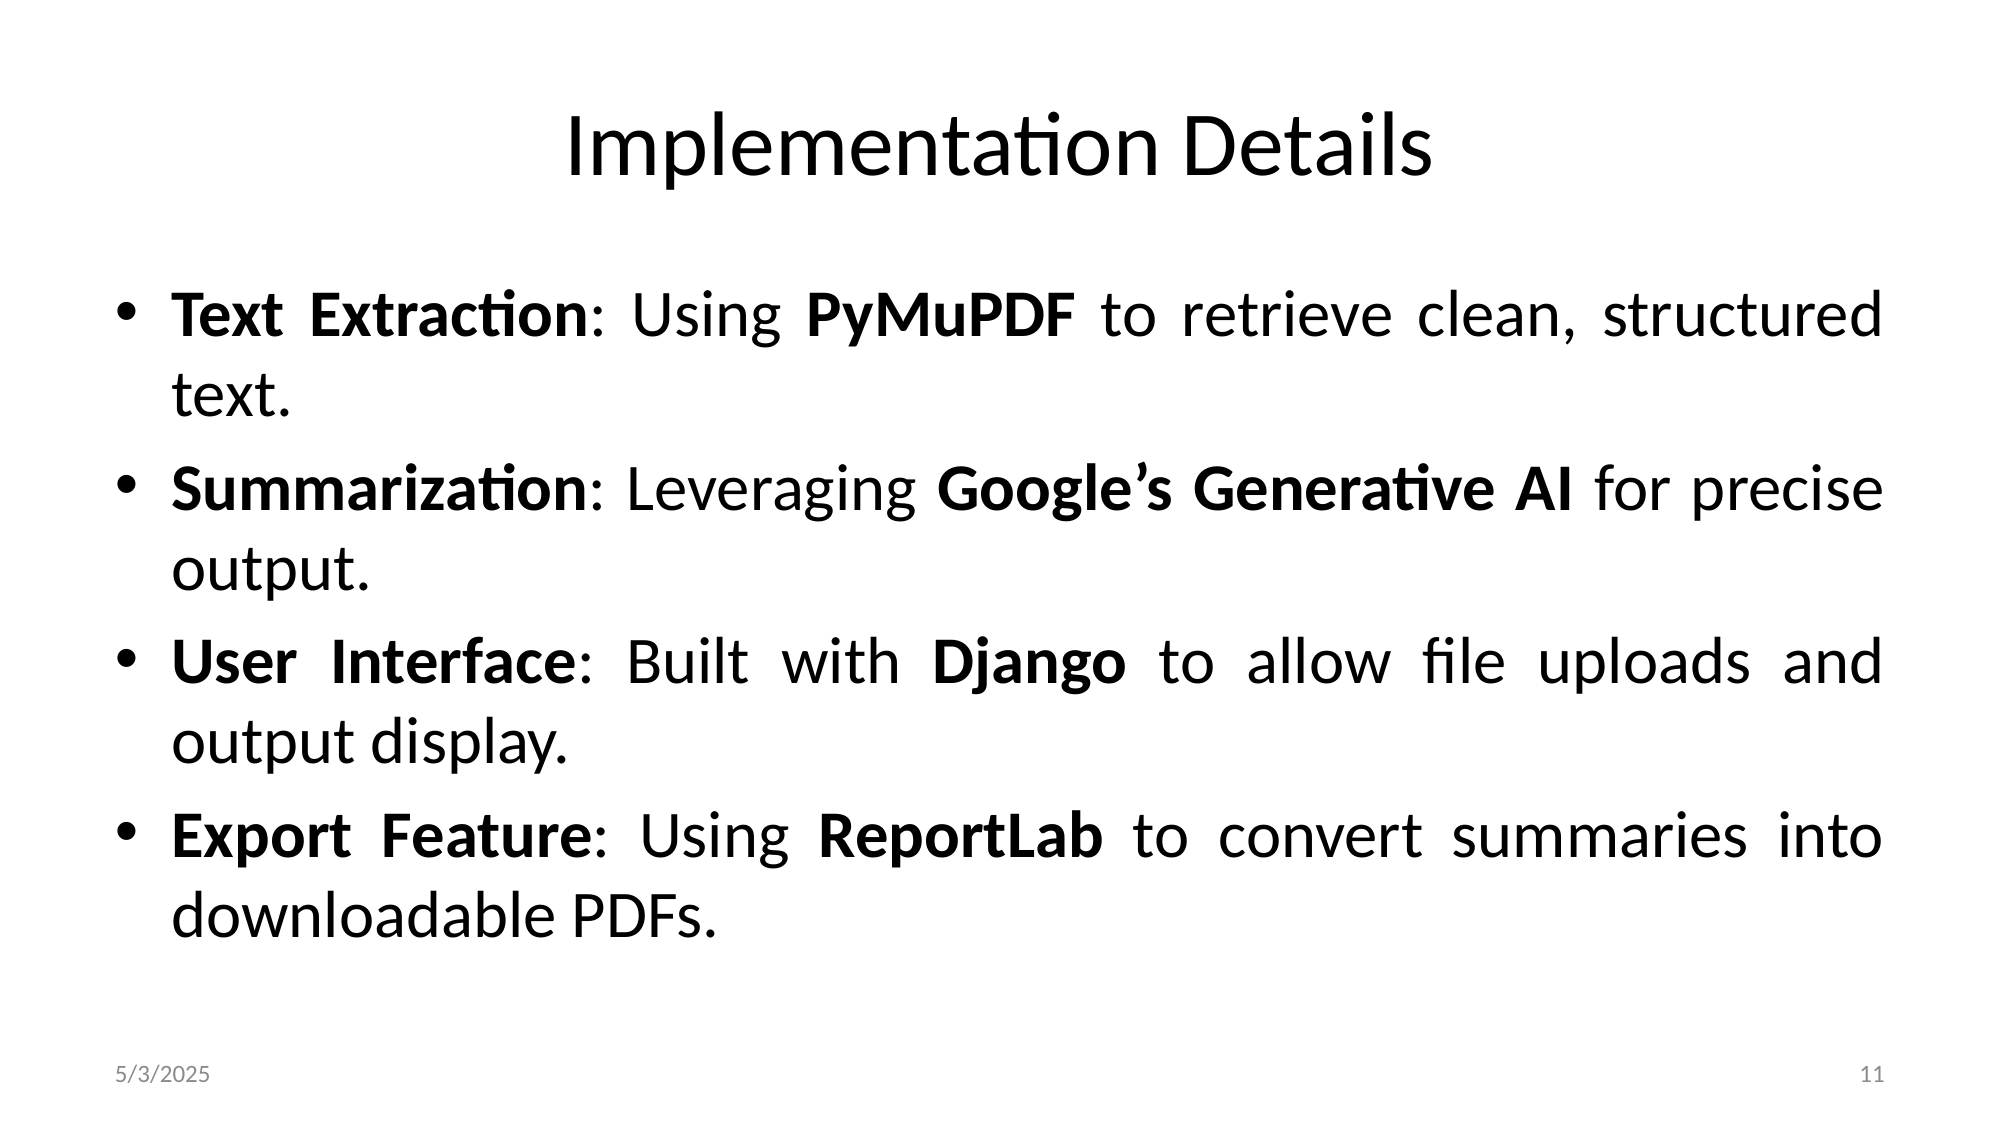

# Implementation Details
Text Extraction: Using PyMuPDF to retrieve clean, structured text.
Summarization: Leveraging Google’s Generative AI for precise output.
User Interface: Built with Django to allow file uploads and output display.
Export Feature: Using ReportLab to convert summaries into downloadable PDFs.
5/3/2025
11